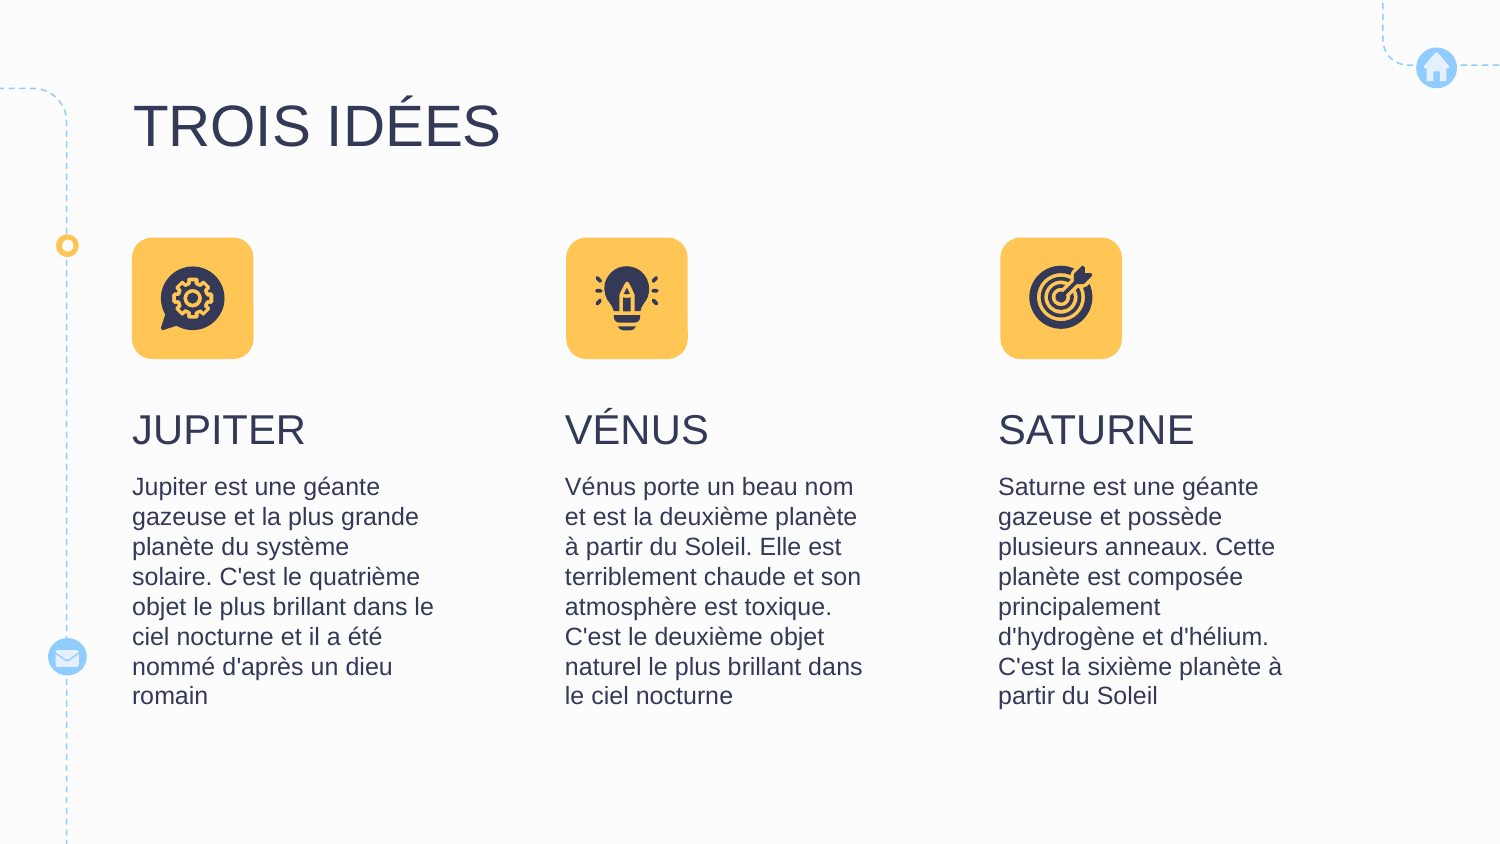

# TROIS IDÉES

JUPITER
VÉNUS
SATURNE
Jupiter est une géante gazeuse et la plus grande planète du système solaire. C'est le quatrième objet le plus brillant dans le ciel nocturne et il a été nommé d'après un dieu romain
Vénus porte un beau nom et est la deuxième planète à partir du Soleil. Elle est terriblement chaude et son atmosphère est toxique. C'est le deuxième objet naturel le plus brillant dans le ciel nocturne
Saturne est une géante gazeuse et possède plusieurs anneaux. Cette planète est composée principalement d'hydrogène et d'hélium. C'est la sixième planète à partir du Soleil